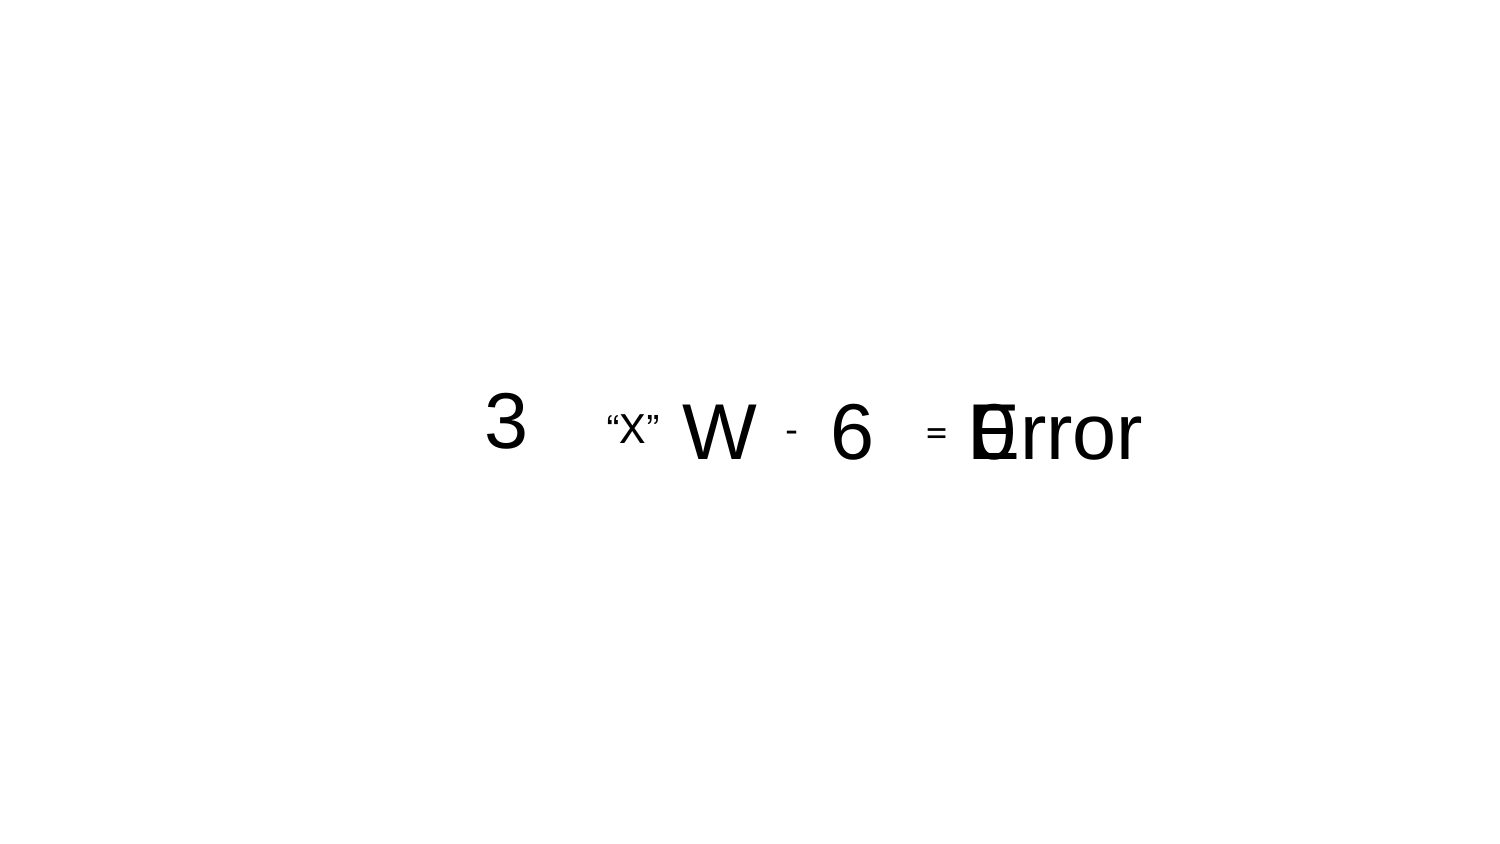

3
W
6
0
Error
“X”
-
=